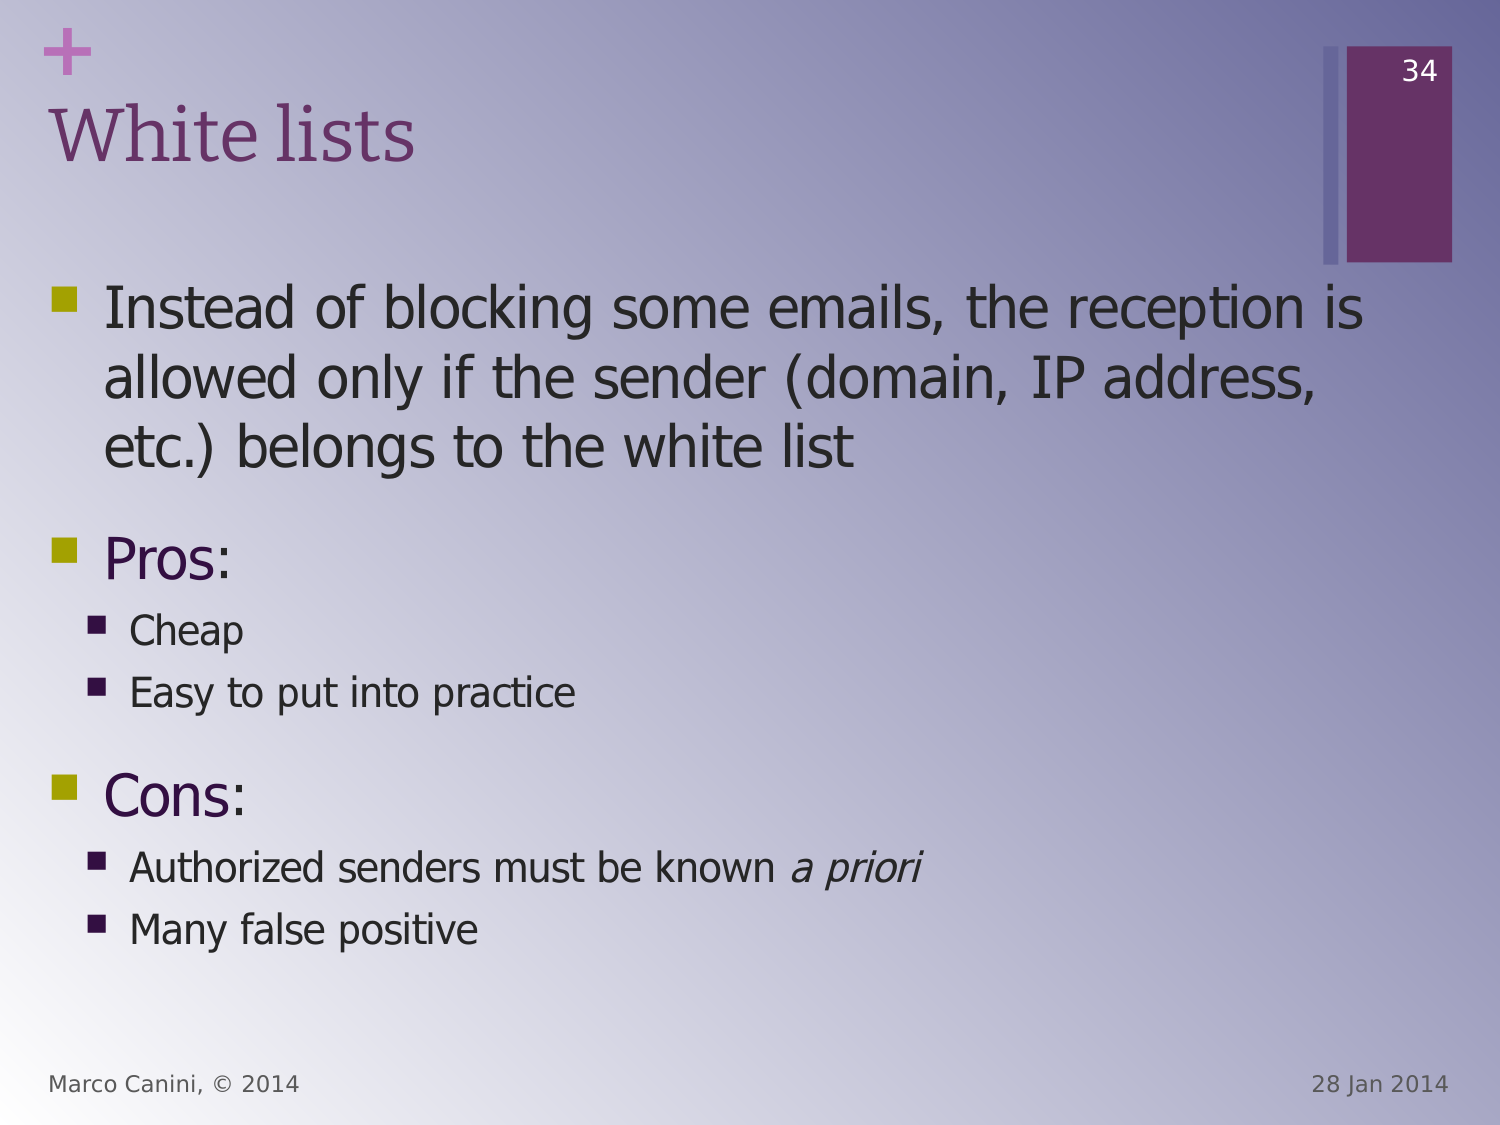

34
# White lists
Instead of blocking some emails, the reception is allowed only if the sender (domain, IP address, etc.) belongs to the white list
Pros:
Cheap
Easy to put into practice
Cons:
Authorized senders must be known a priori
Many false positive
Marco Canini, © 2014
28 Jan 2014